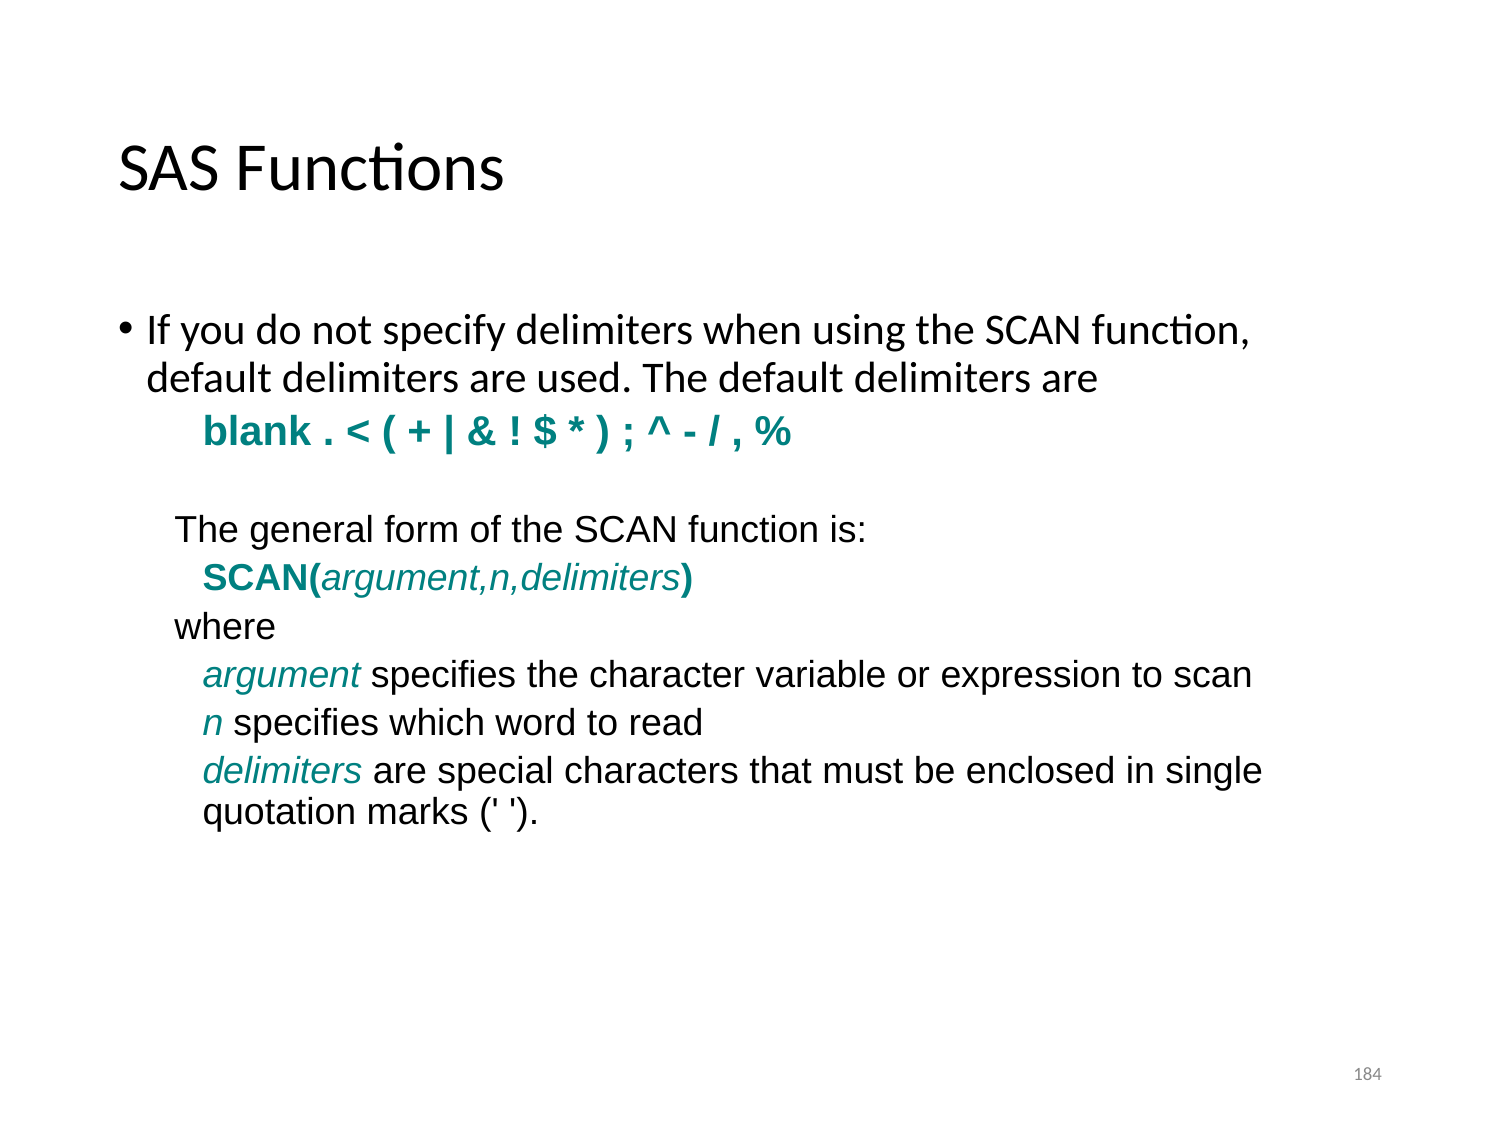

# SAS Functions
If you do not specify delimiters when using the SCAN function, default delimiters are used. The default delimiters are
	blank . < ( + | & ! $ * ) ; ^ - / , %

The general form of the SCAN function is:
	SCAN(argument,n,delimiters)
where
	argument specifies the character variable or expression to scan
	n specifies which word to read
	delimiters are special characters that must be enclosed in single quotation marks (' ').

184